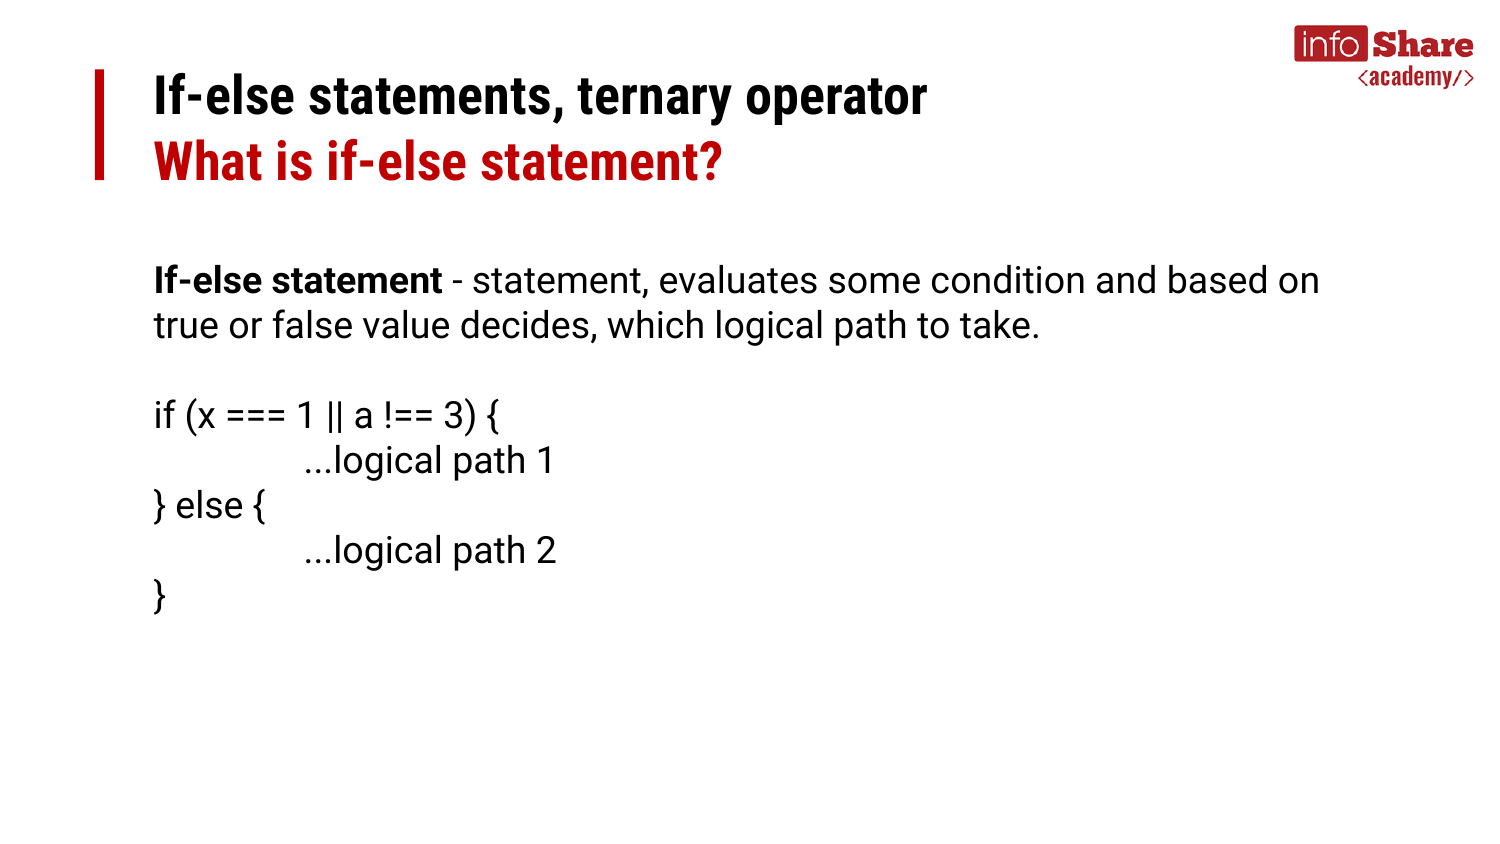

# If-else statements, ternary operator
What is if-else statement?
If-else statement - statement, evaluates some condition and based on true or false value decides, which logical path to take.
if (x === 1 || a !== 3) {
	...logical path 1
} else {
	...logical path 2
}